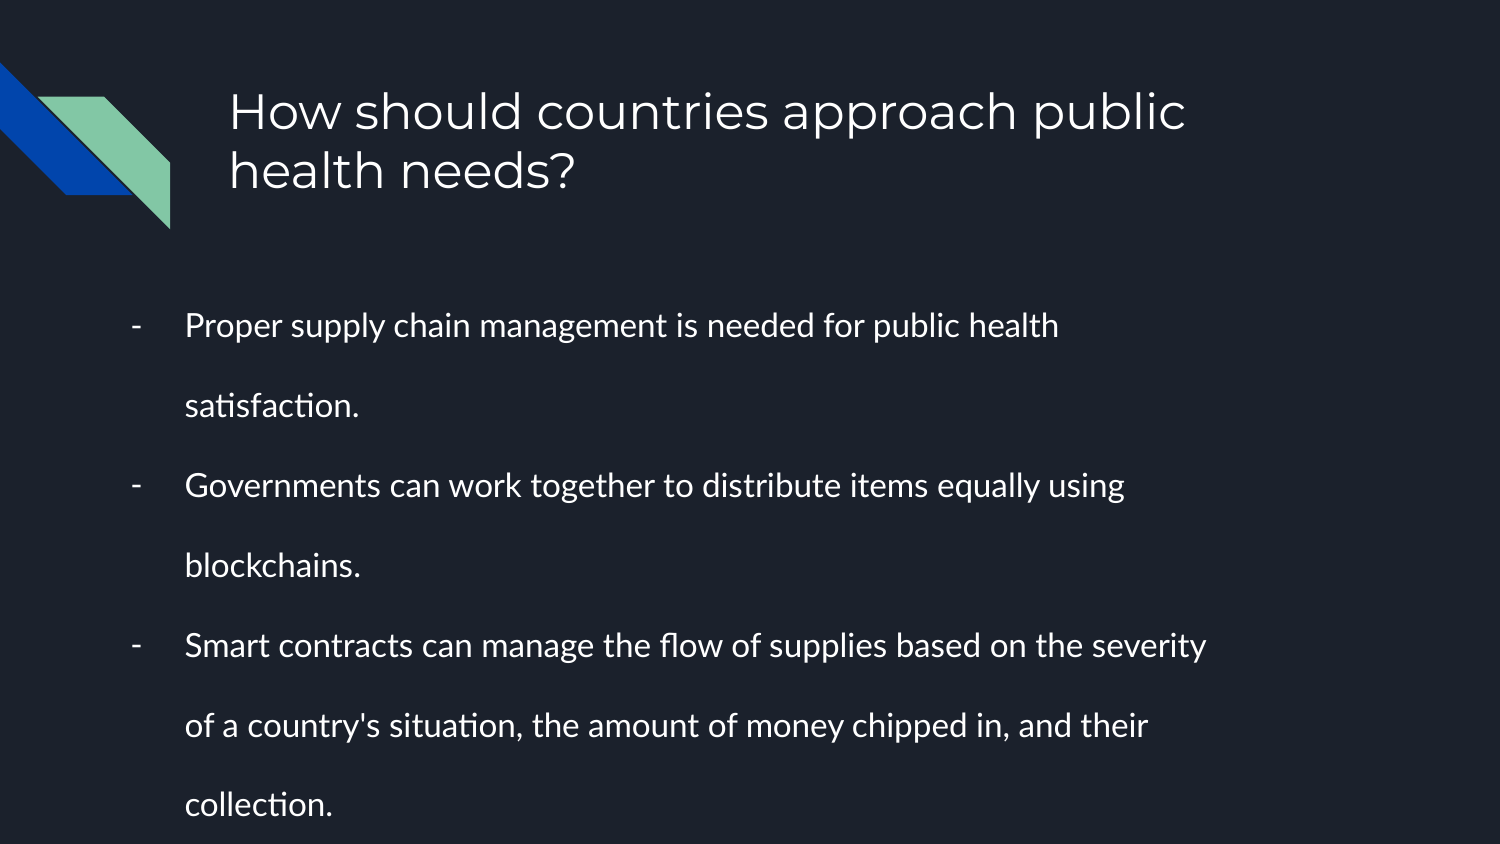

# How should countries approach public health needs?
Proper supply chain management is needed for public health satisfaction.
Governments can work together to distribute items equally using blockchains.
Smart contracts can manage the flow of supplies based on the severity of a country's situation, the amount of money chipped in, and their collection.